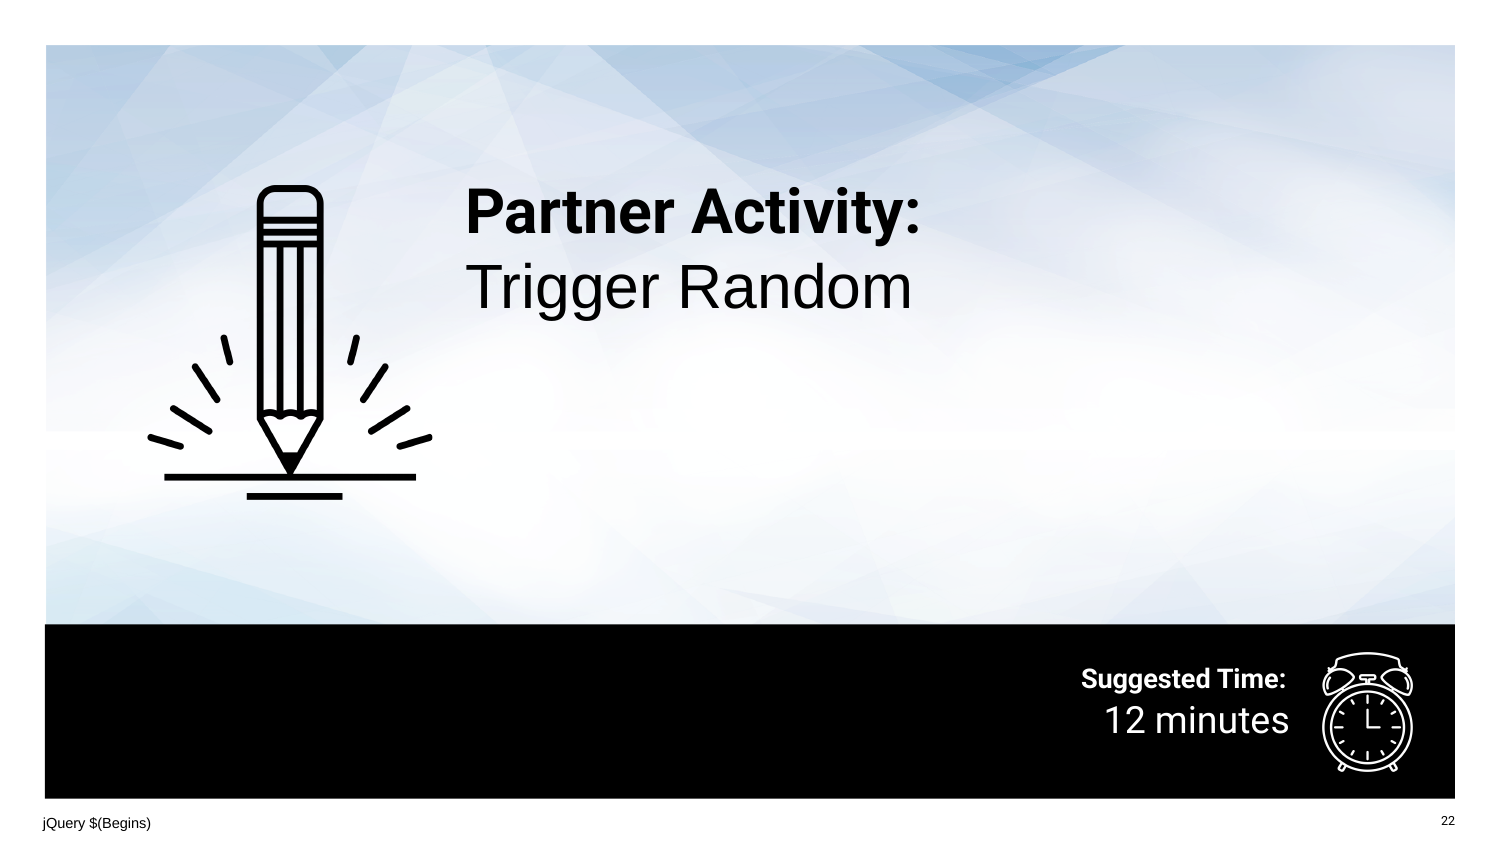

Partner Activity:
Trigger Random
# 12 minutes
jQuery $(Begins)